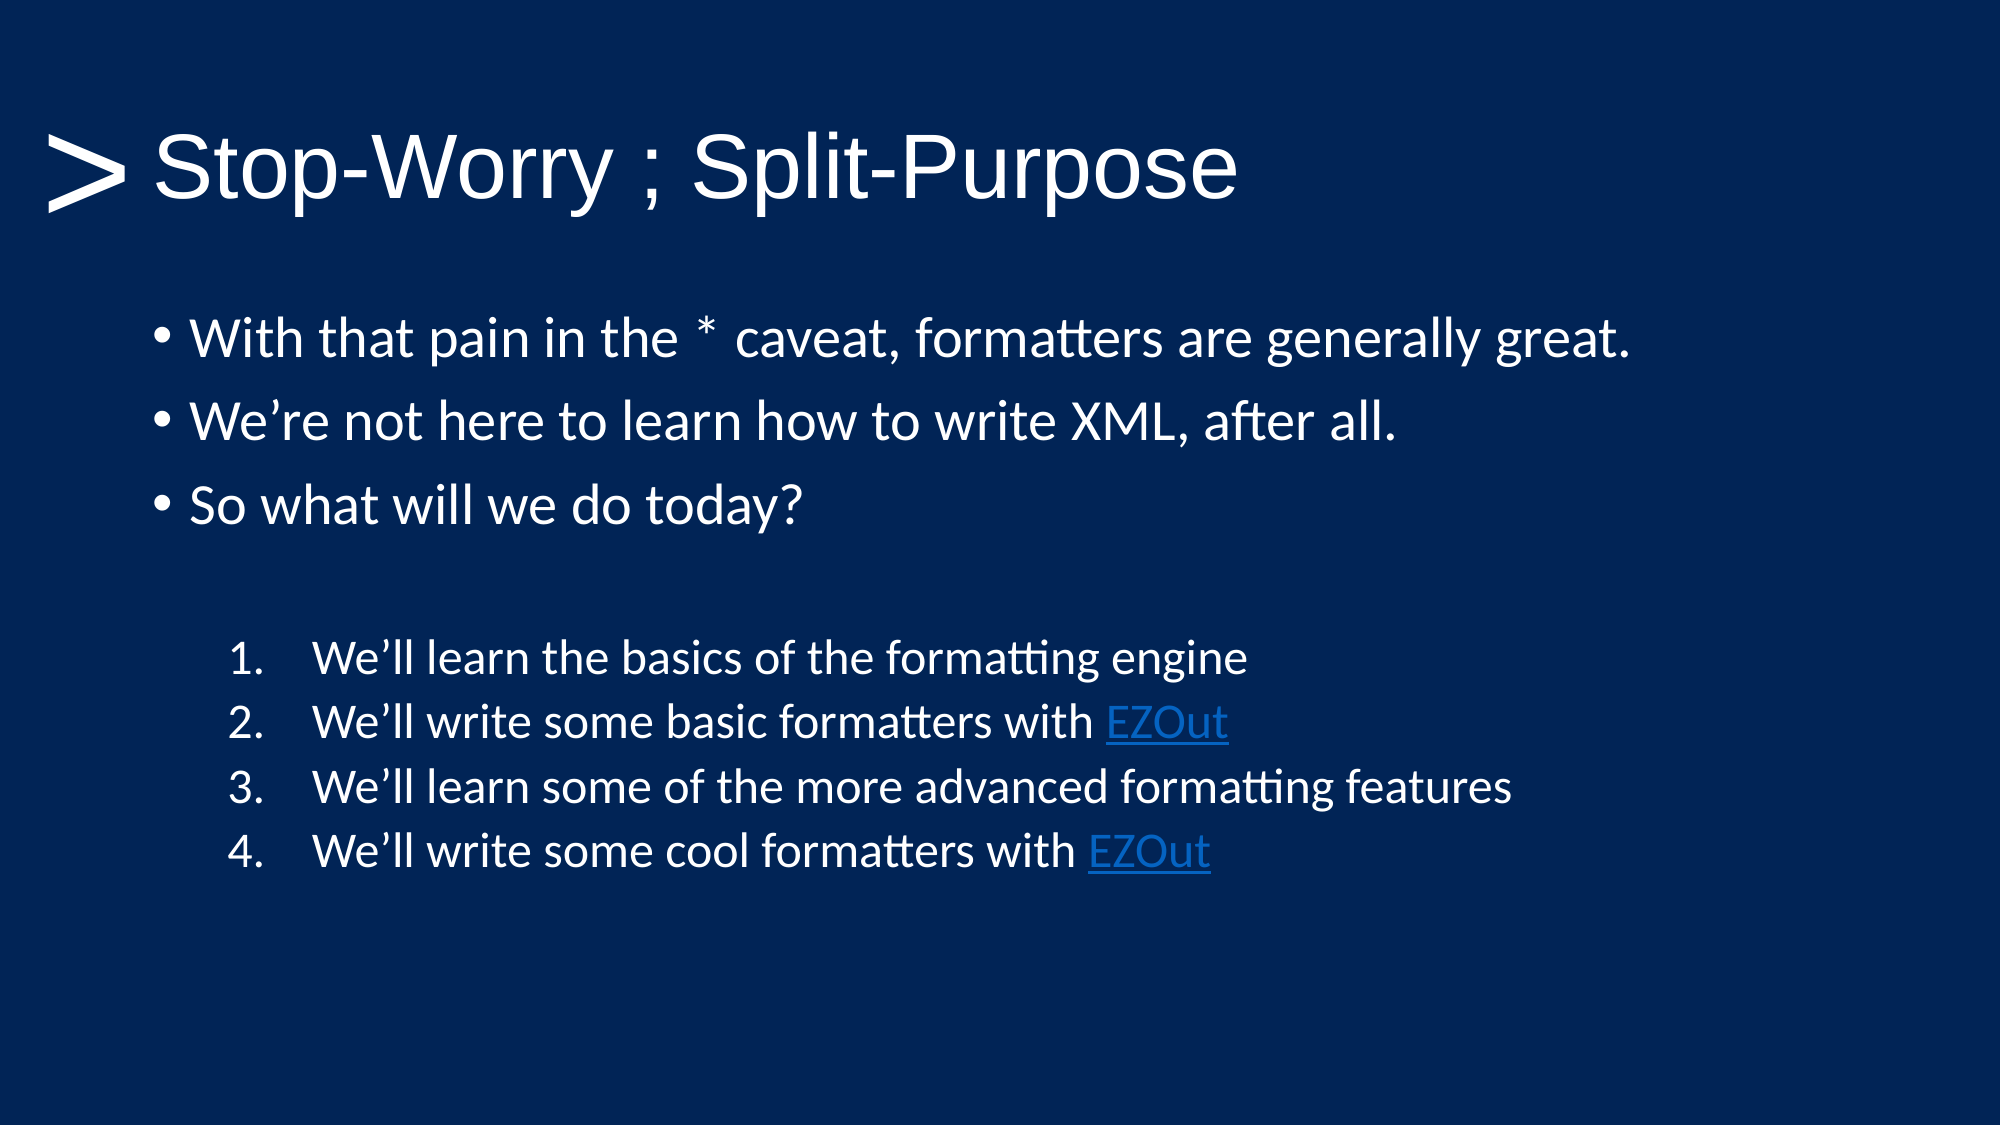

# Stop-Worry ; Split-Purpose
>
With that pain in the * caveat, formatters are generally great.
We’re not here to learn how to write XML, after all.
So what will we do today?

We’ll learn the basics of the formatting engine
We’ll write some basic formatters with EZOut
We’ll learn some of the more advanced formatting features
We’ll write some cool formatters with EZOut